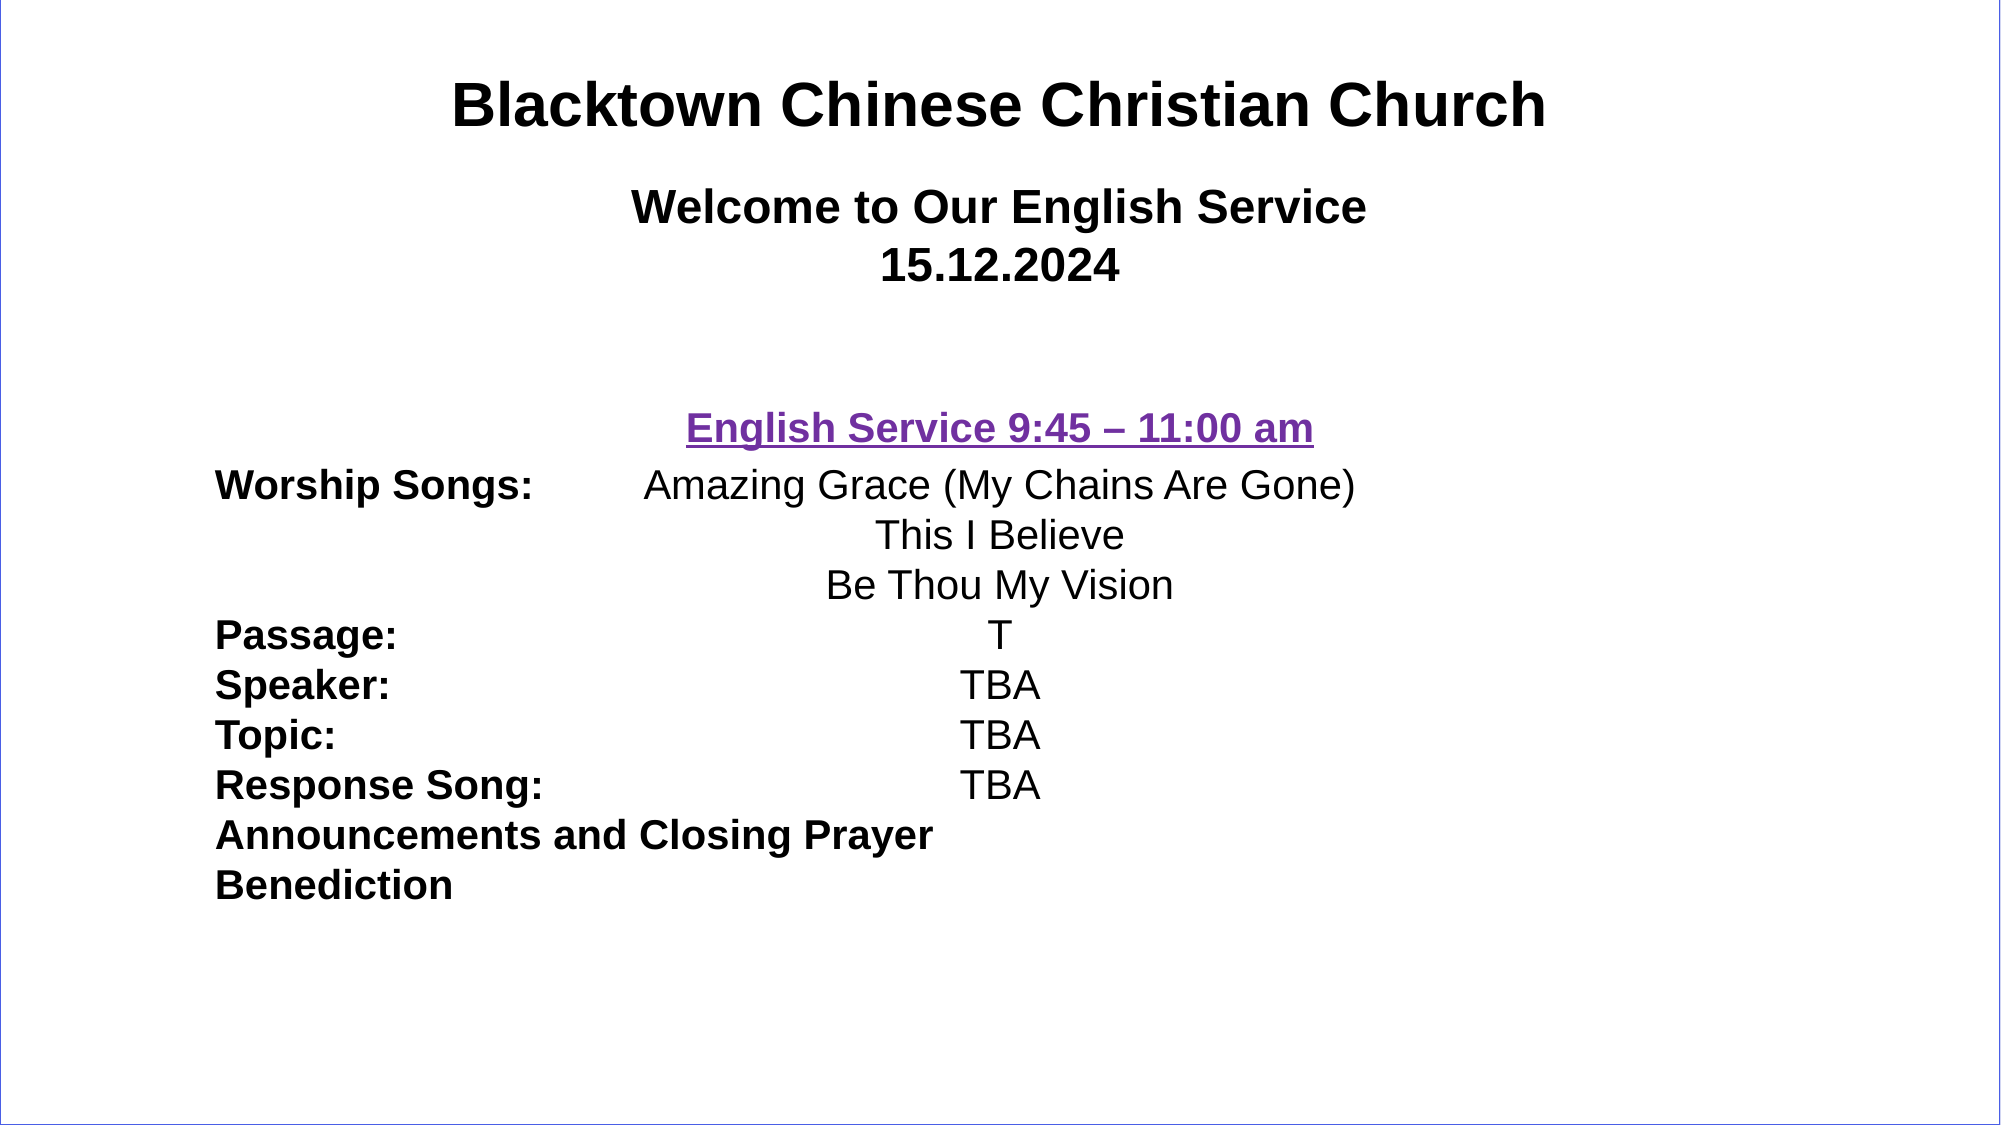

Blacktown Chinese Christian Church
Welcome to Our English Service
15.12.2024
English Service 9:45 – 11:00 am
Worship Songs:
Passage:
Speaker:
Topic:
Response Song:
Announcements and Closing Prayer
Benediction
Amazing Grace (My Chains Are Gone)
This I Believe
Be Thou My Vision
T
TBA
TBA
TBA